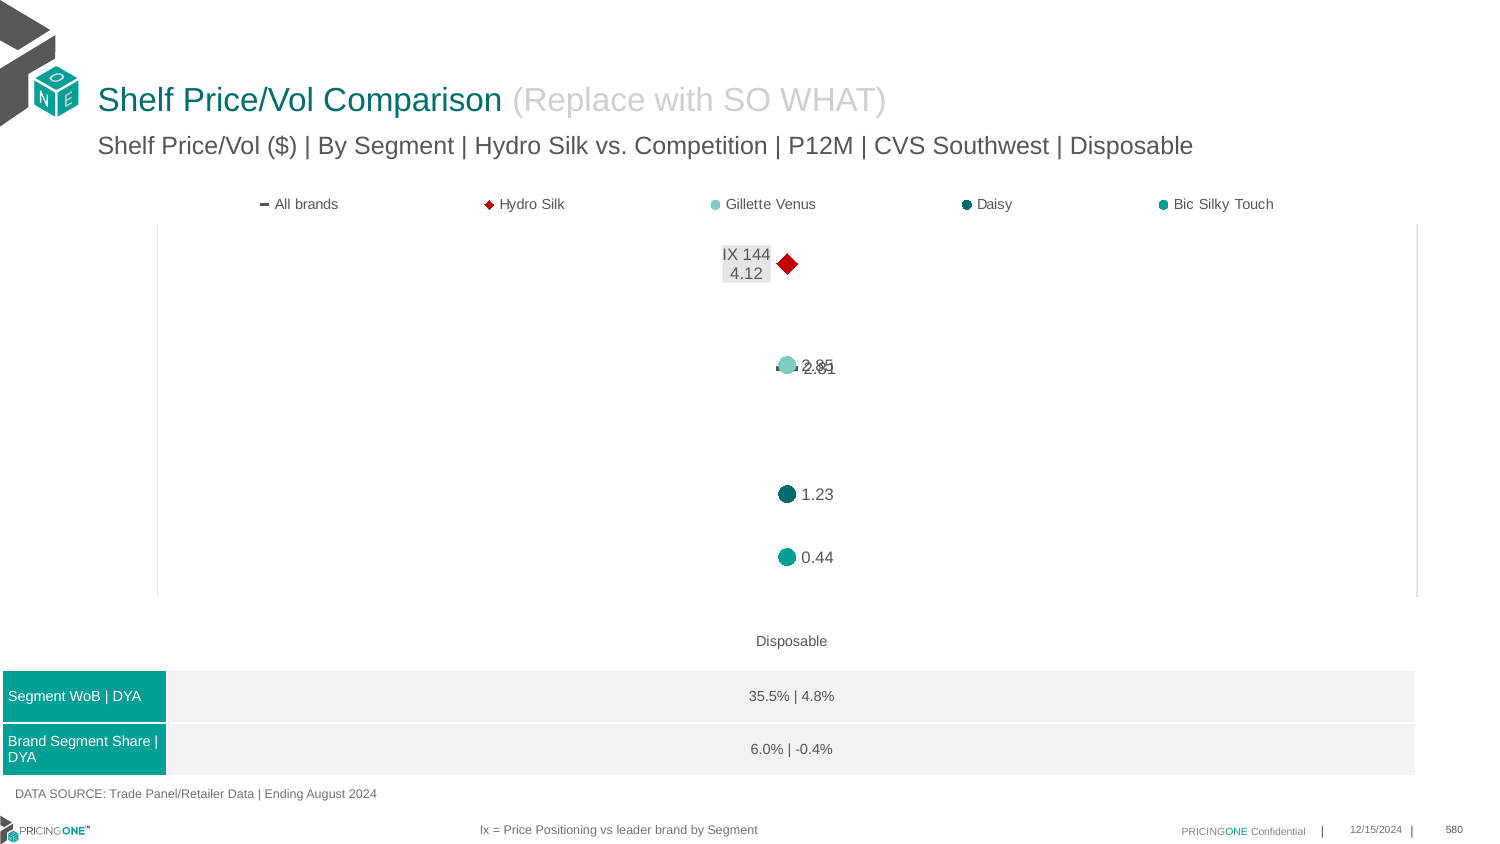

# Shelf Price/Vol Comparison (Replace with SO WHAT)
Shelf Price/Vol ($) | By Segment | Hydro Silk vs. Competition | P12M | CVS Southwest | Disposable

### Chart

| Category | All brands | Hydro Silk | Gillette Venus | Daisy | Bic Silky Touch |
|---|---|---|---|---|---|
| IX 144 | 2.81 | 4.12 | 2.85 | 1.23 | 0.44 |
|  | Disposable |
| --- | --- |
| Segment WoB | DYA | 35.5% | 4.8% |
| Brand Segment Share | DYA | 6.0% | -0.4% |
DATA SOURCE: Trade Panel/Retailer Data | Ending August 2024
Ix = Price Positioning vs leader brand by Segment
12/15/2024
580